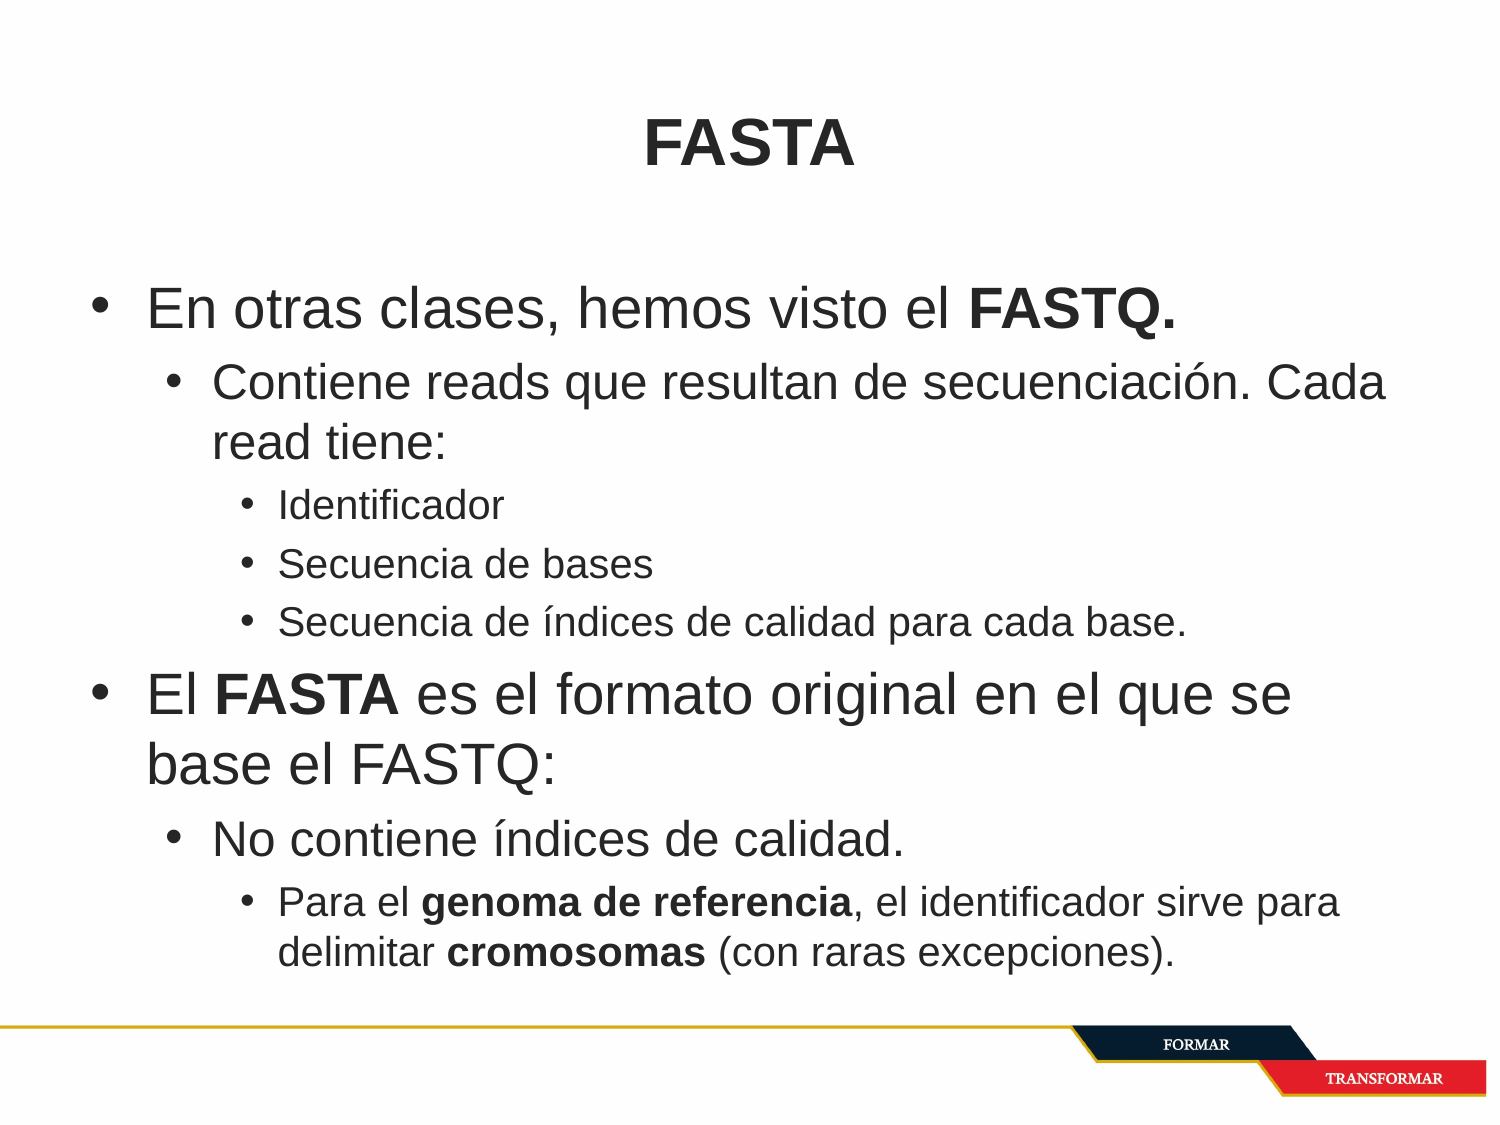

# FASTA
En otras clases, hemos visto el FASTQ.
Contiene reads que resultan de secuenciación. Cada read tiene:
Identificador
Secuencia de bases
Secuencia de índices de calidad para cada base.
El FASTA es el formato original en el que se base el FASTQ:
No contiene índices de calidad.
Para el genoma de referencia, el identificador sirve para delimitar cromosomas (con raras excepciones).